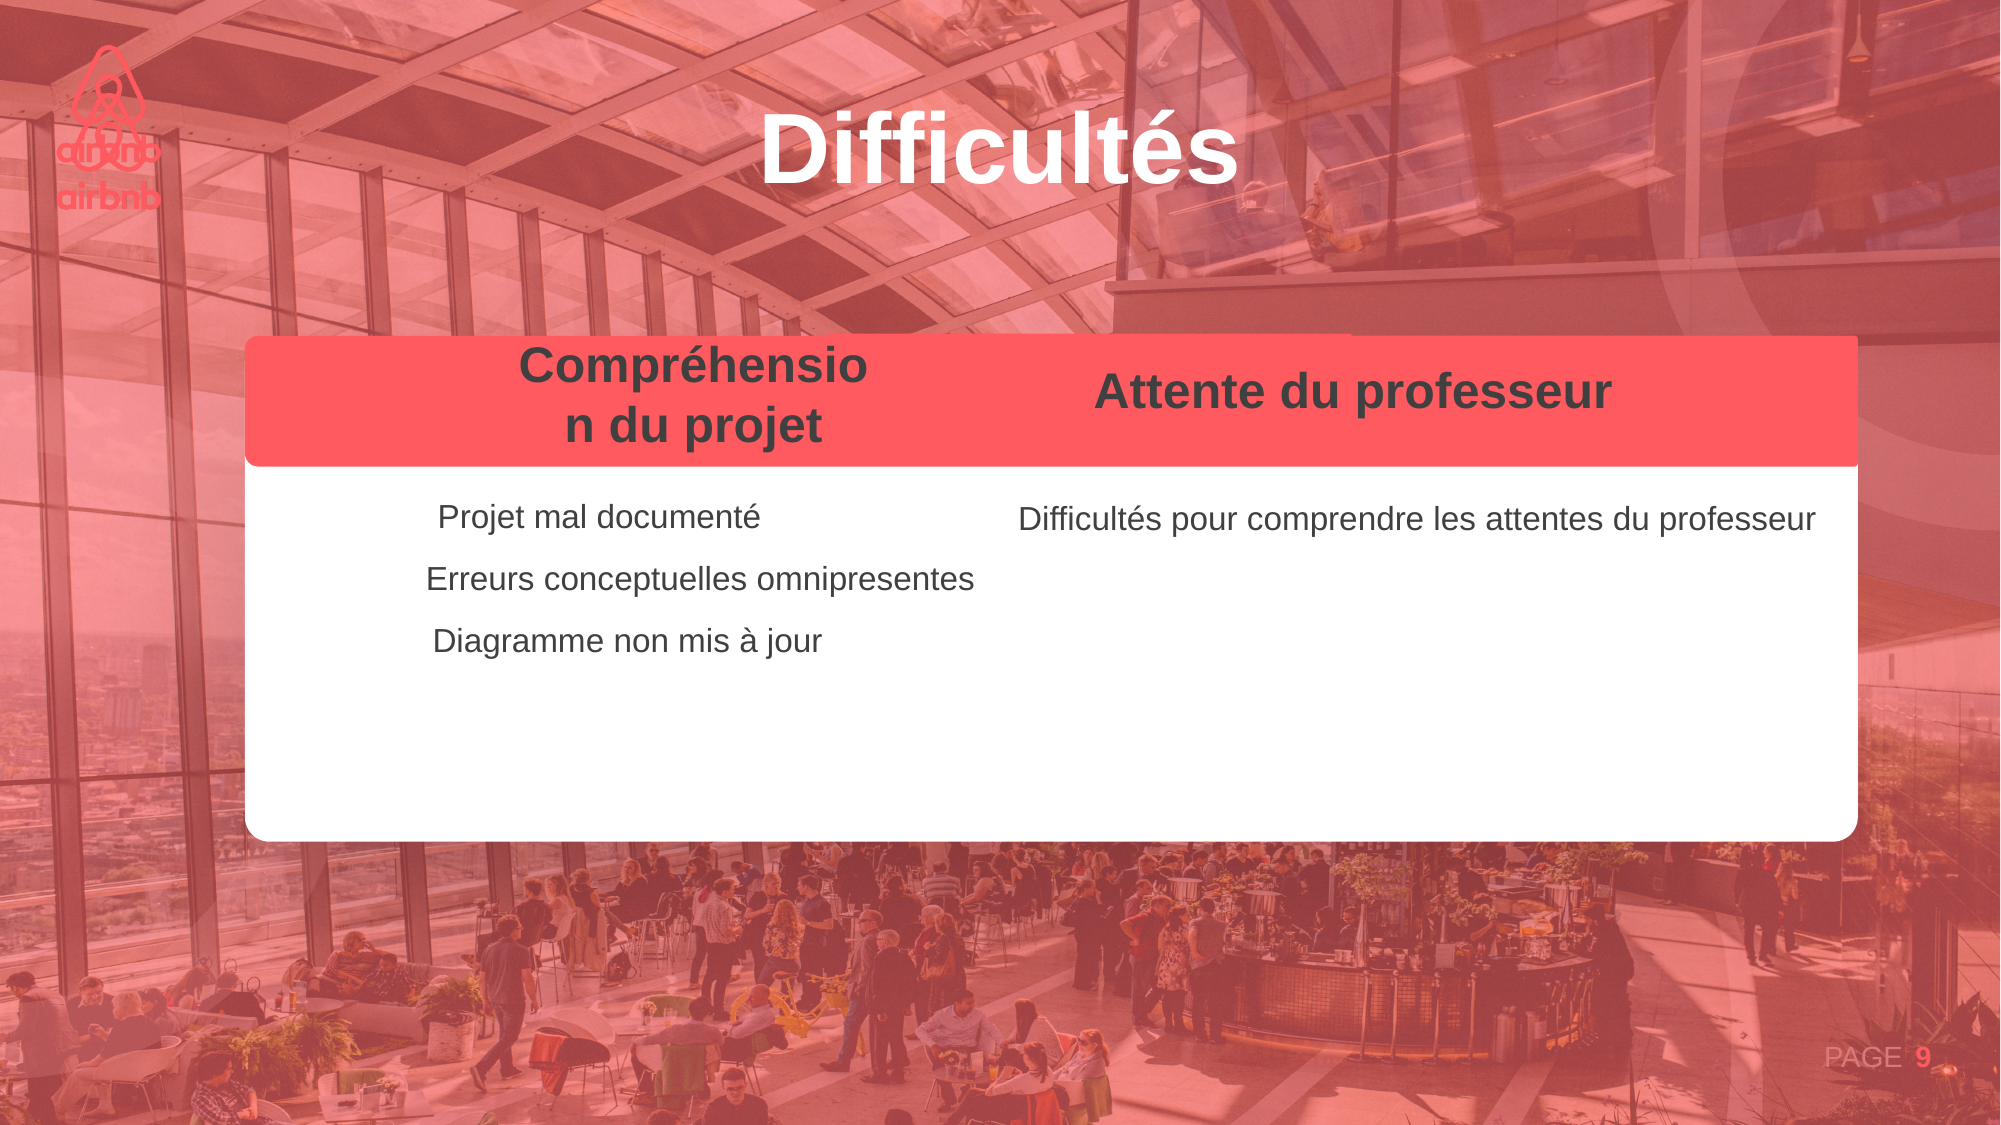

# Difficultés

Compréhension du projet

Attente du professeur
Projet mal documenté

Erreurs conceptuelles omnipresentes

Diagramme non mis à jour

Difficultés pour comprendre les attentes du professeur